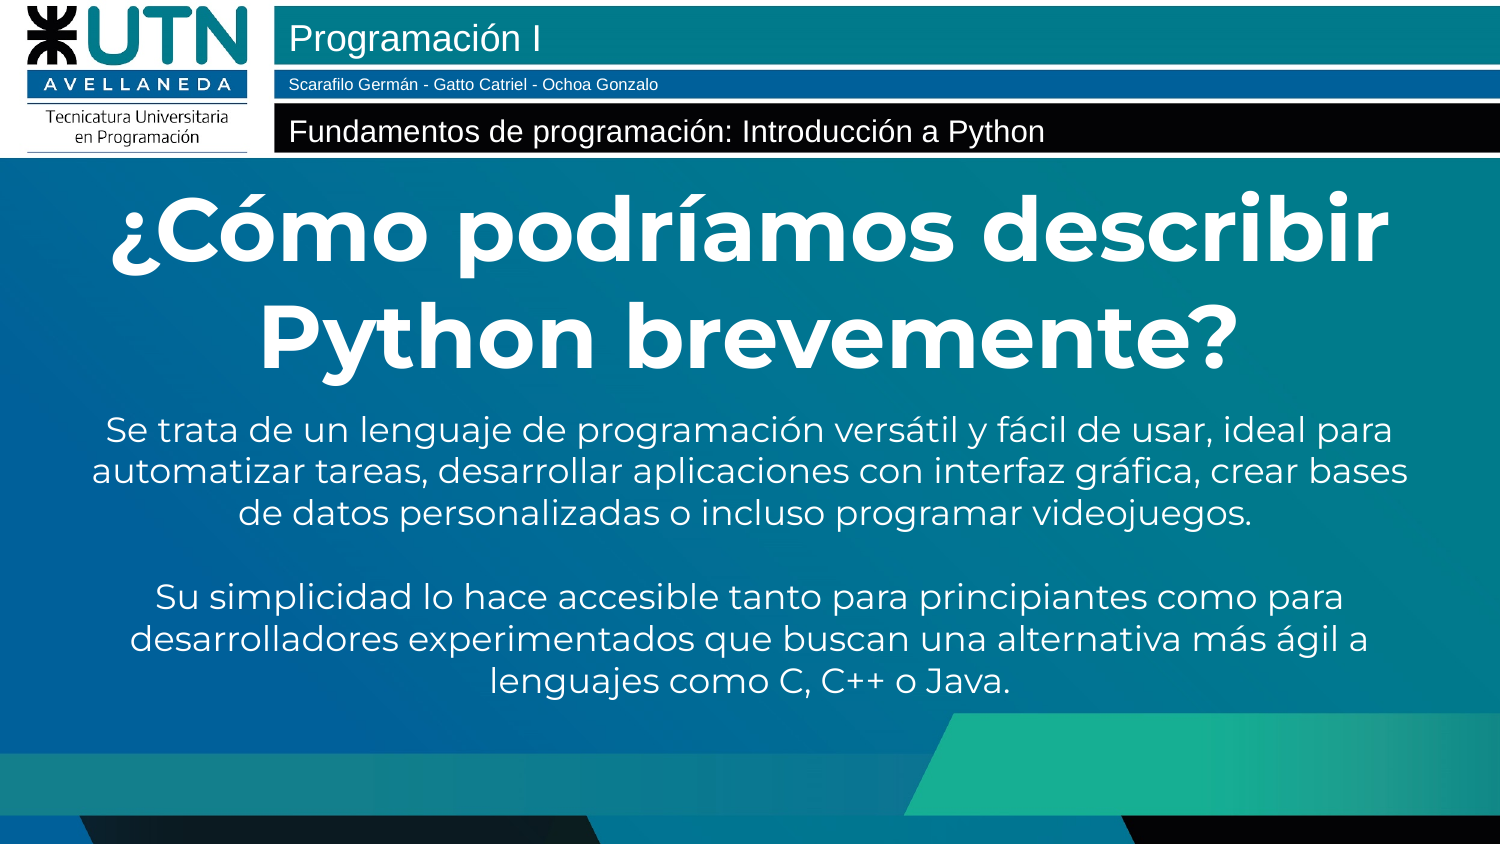

# ¿Cómo podríamos describir Python brevemente?
Se trata de un lenguaje de programación versátil y fácil de usar, ideal para automatizar tareas, desarrollar aplicaciones con interfaz gráfica, crear bases de datos personalizadas o incluso programar videojuegos.

Su simplicidad lo hace accesible tanto para principiantes como para desarrolladores experimentados que buscan una alternativa más ágil a lenguajes como C, C++ o Java.